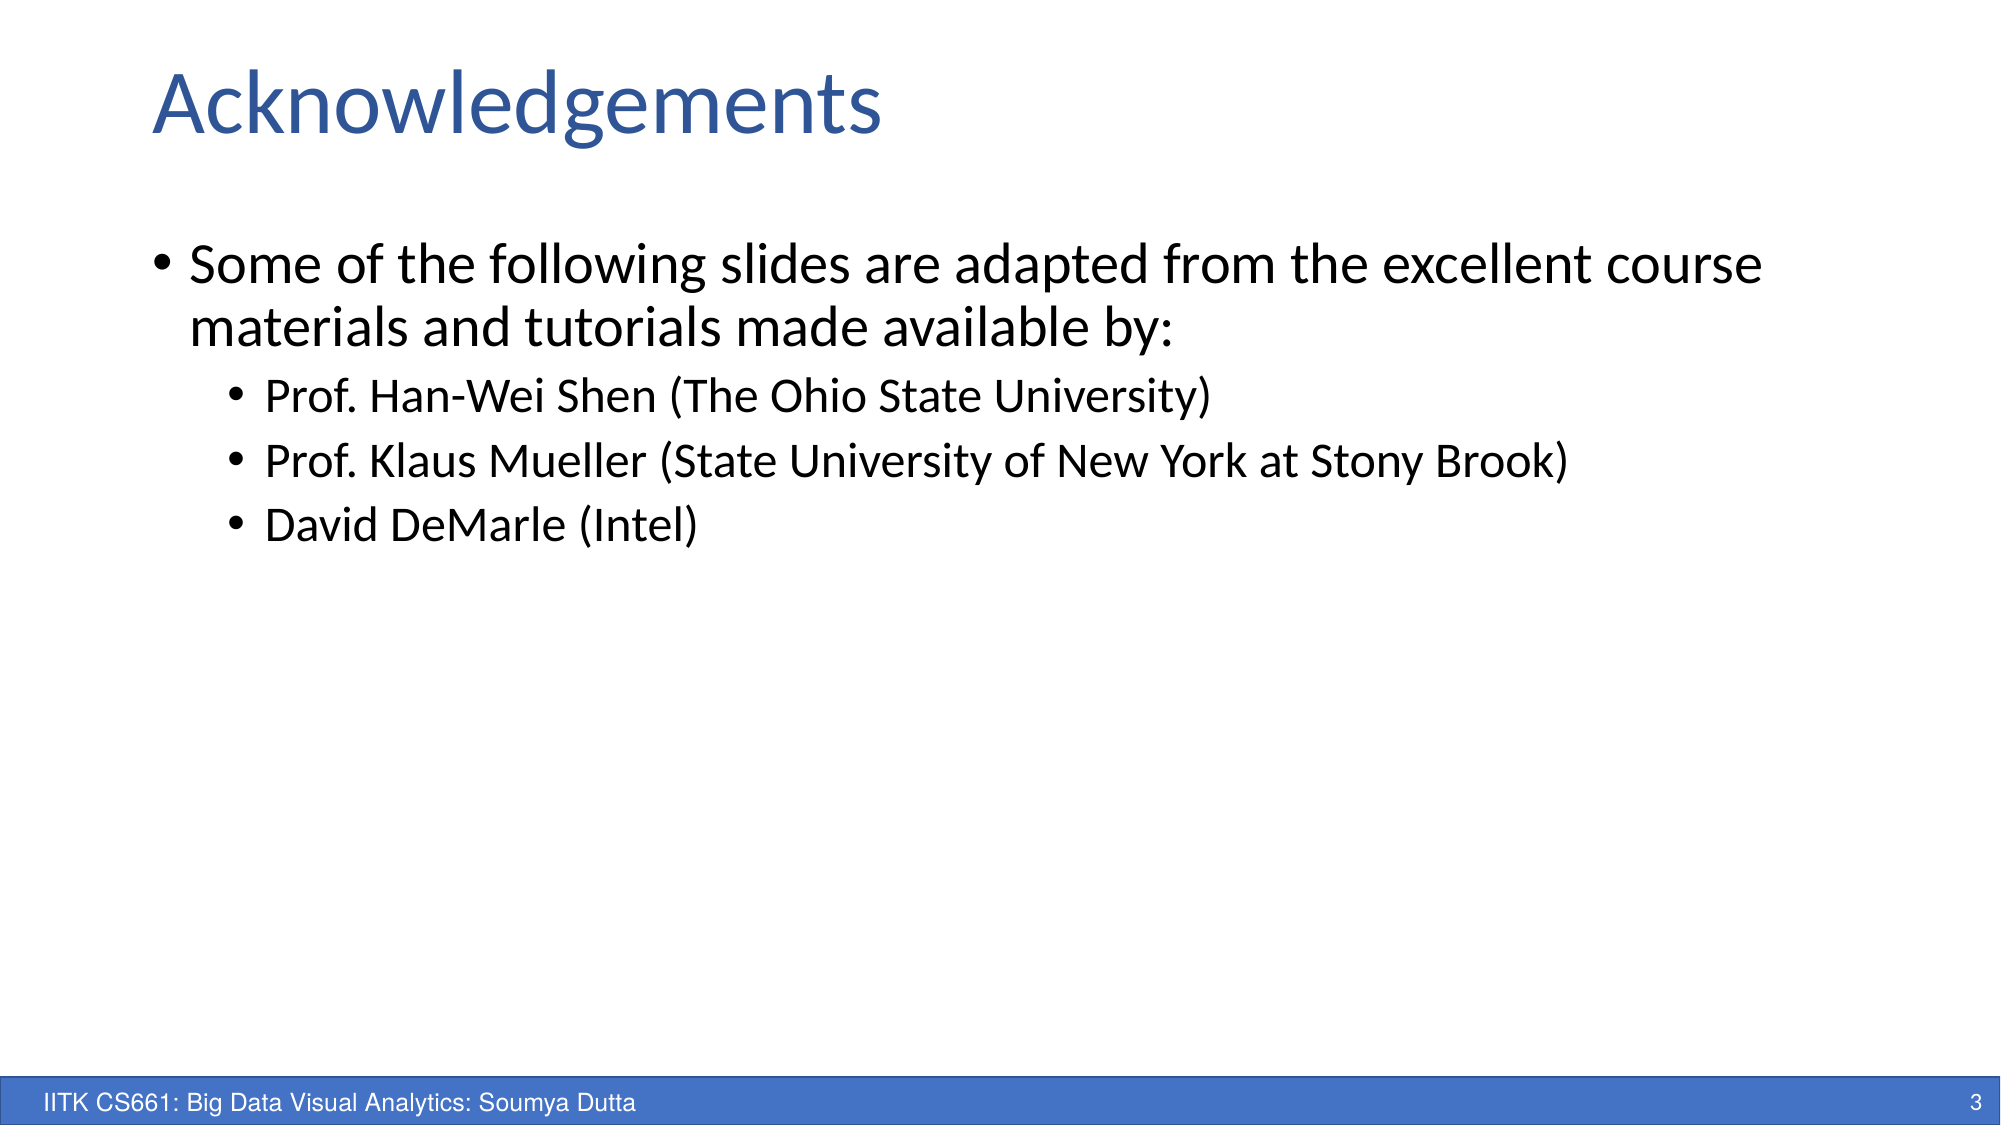

# Acknowledgements
Some of the following slides are adapted from the excellent course materials and tutorials made available by:
Prof. Han-Wei Shen (The Ohio State University)
Prof. Klaus Mueller (State University of New York at Stony Brook)
David DeMarle (Intel)